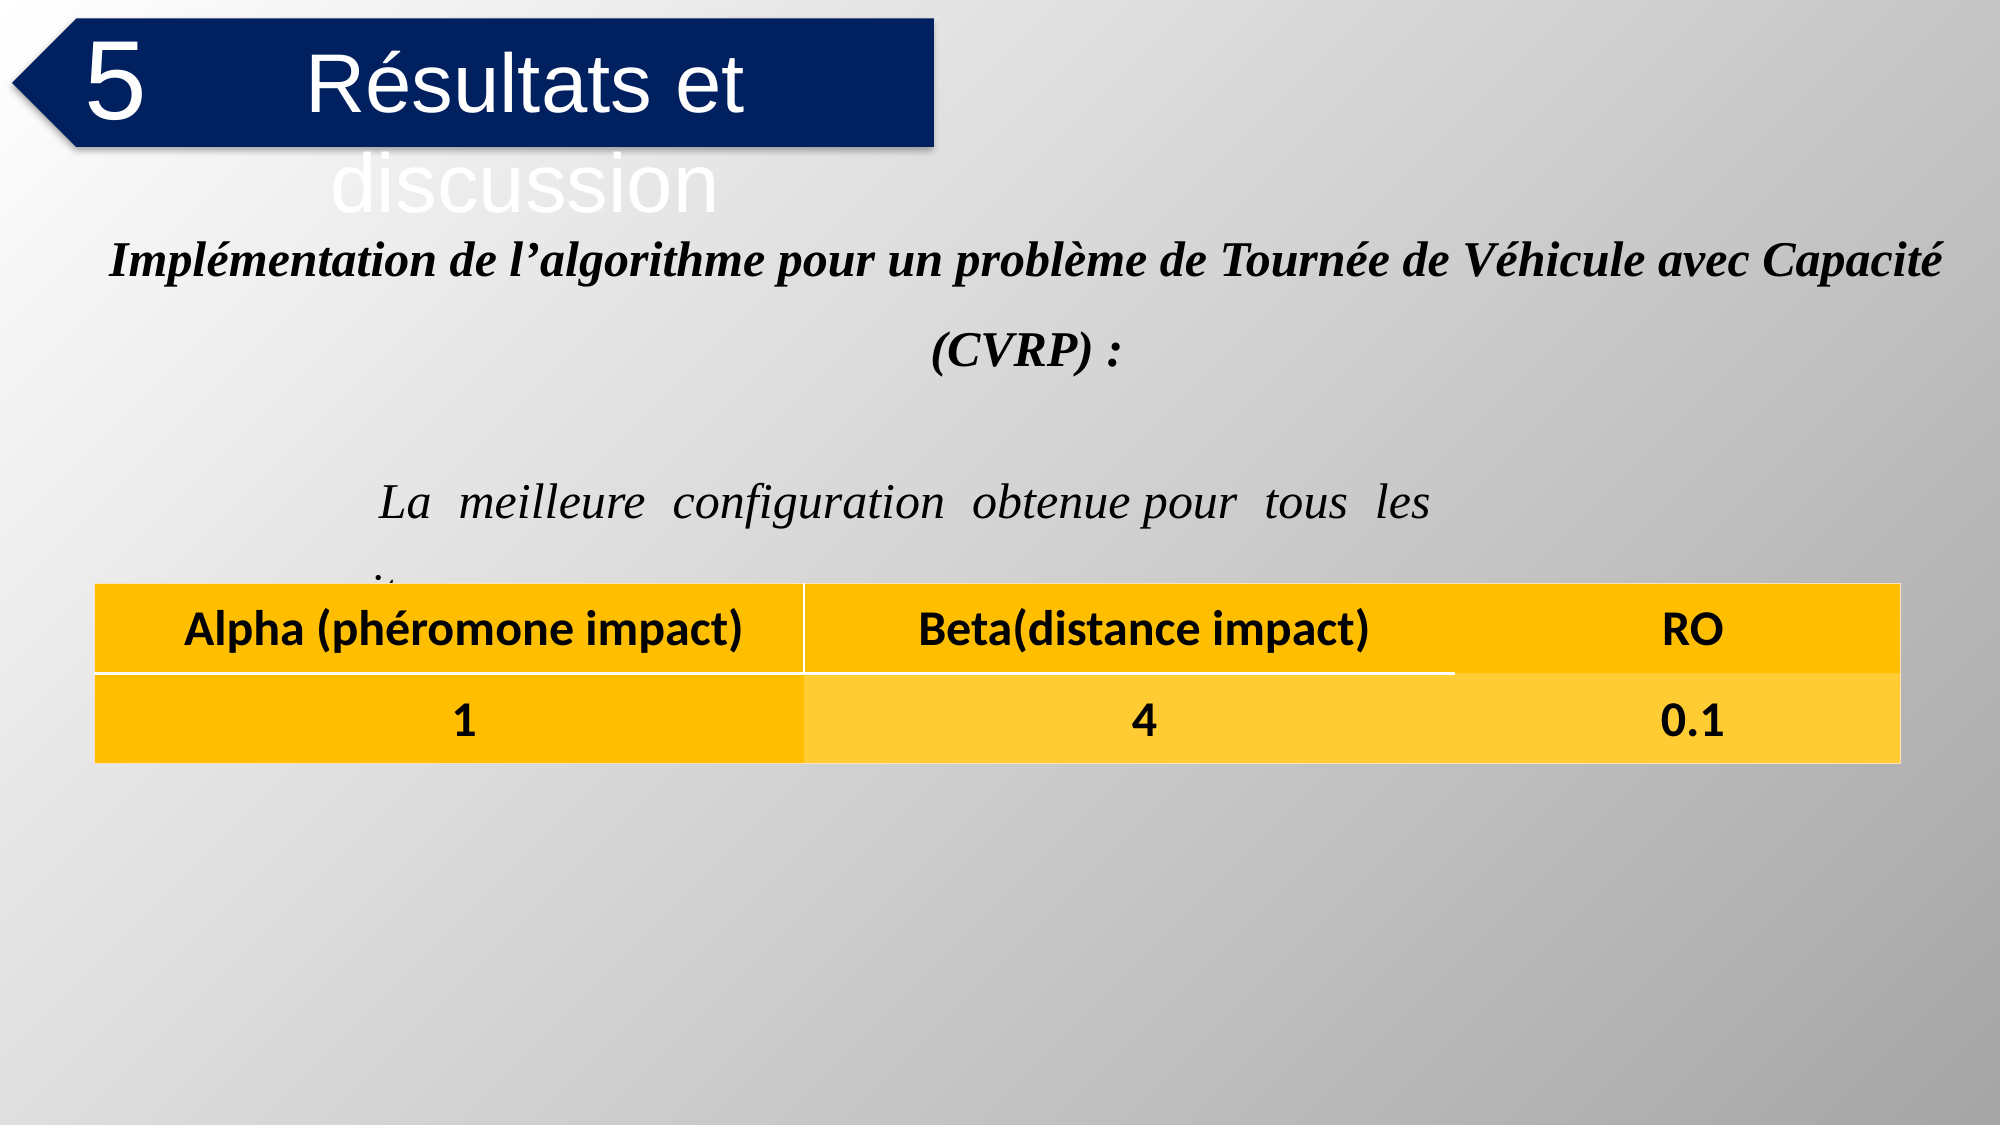

5

Résultats et discussion
Implémentation de l’algorithme pour un problème de Tournée de Véhicule avec Capacité (CVRP) :
La meilleure configuration obtenue pour tous les sites
| Alpha (phéromone impact) | Beta(distance impact) | RO |
| --- | --- | --- |
| 1 | 4 | 0.1 |